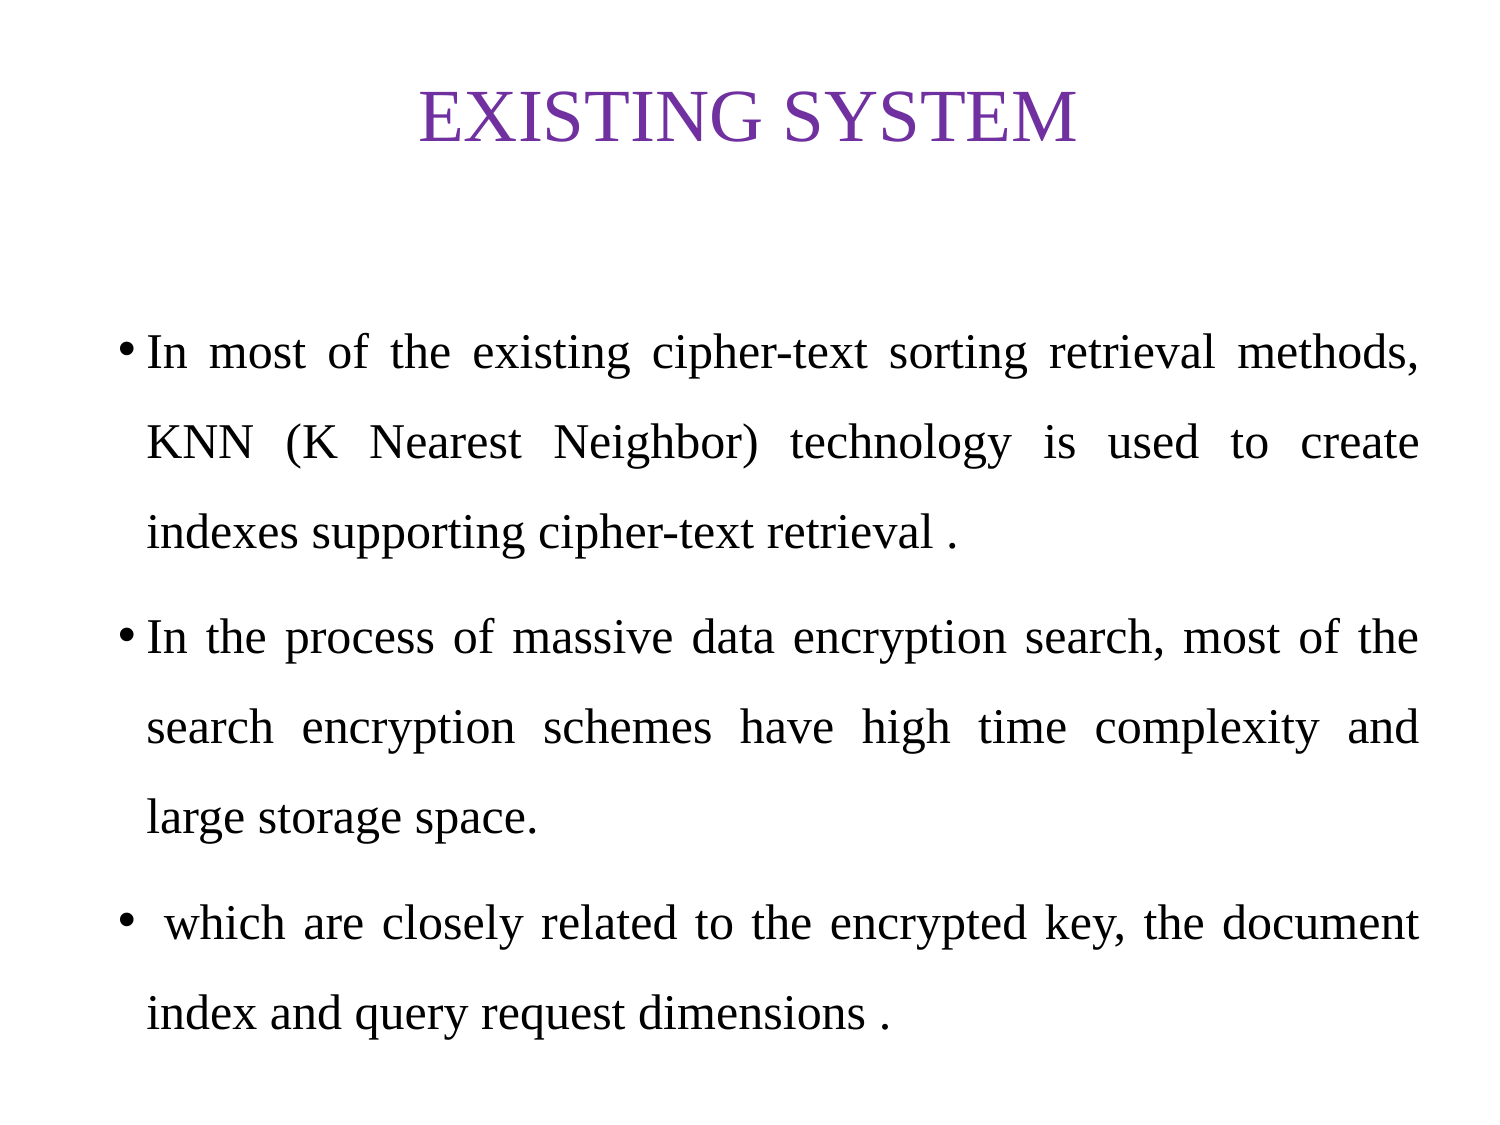

# EXISTING SYSTEM
In most of the existing cipher-text sorting retrieval methods, KNN (K Nearest Neighbor) technology is used to create indexes supporting cipher-text retrieval .
In the process of massive data encryption search, most of the search encryption schemes have high time complexity and large storage space.
 which are closely related to the encrypted key, the document index and query request dimensions .